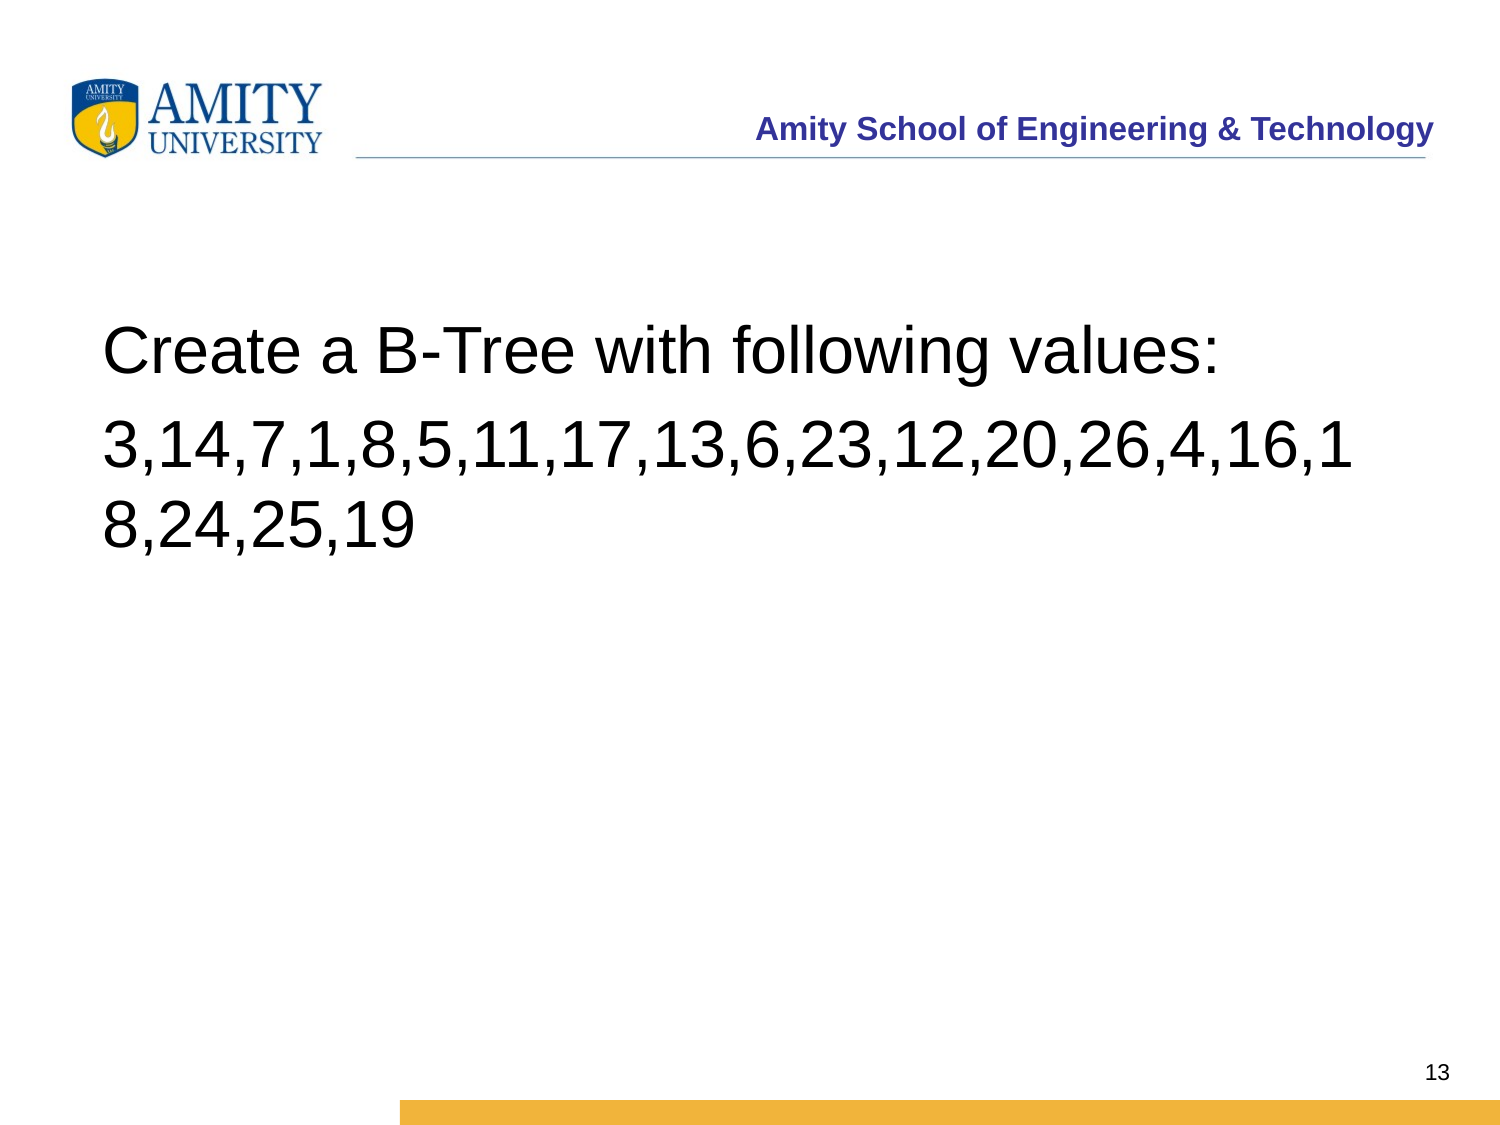

Create a B-Tree with following values:
3,14,7,1,8,5,11,17,13,6,23,12,20,26,4,16,18,24,25,19

13